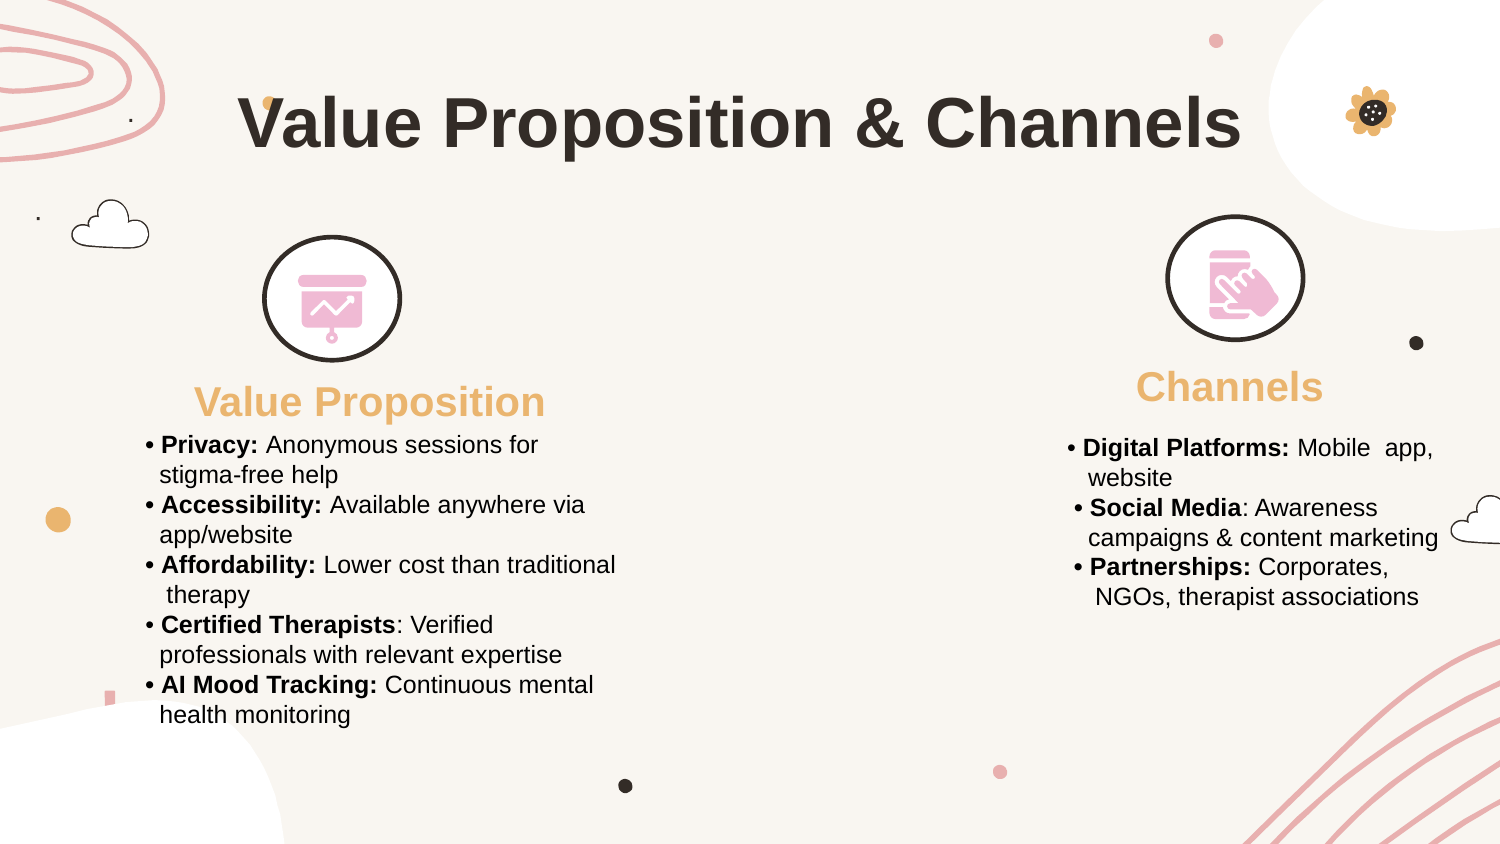

# Value Proposition & Channels
.

.

Channels

Value Proposition
• Privacy: Anonymous sessions for
  stigma-free help
• Accessibility: Available anywhere via
  app/website
• Affordability: Lower cost than traditional
   therapy
• Certified Therapists: Verified
  professionals with relevant expertise
• AI Mood Tracking: Continuous mental
  health monitoring
• Digital Platforms: Mobile  app,
   website
 • Social Media: Awareness
   campaigns & content marketing
 • Partnerships: Corporates,
    NGOs, therapist associations